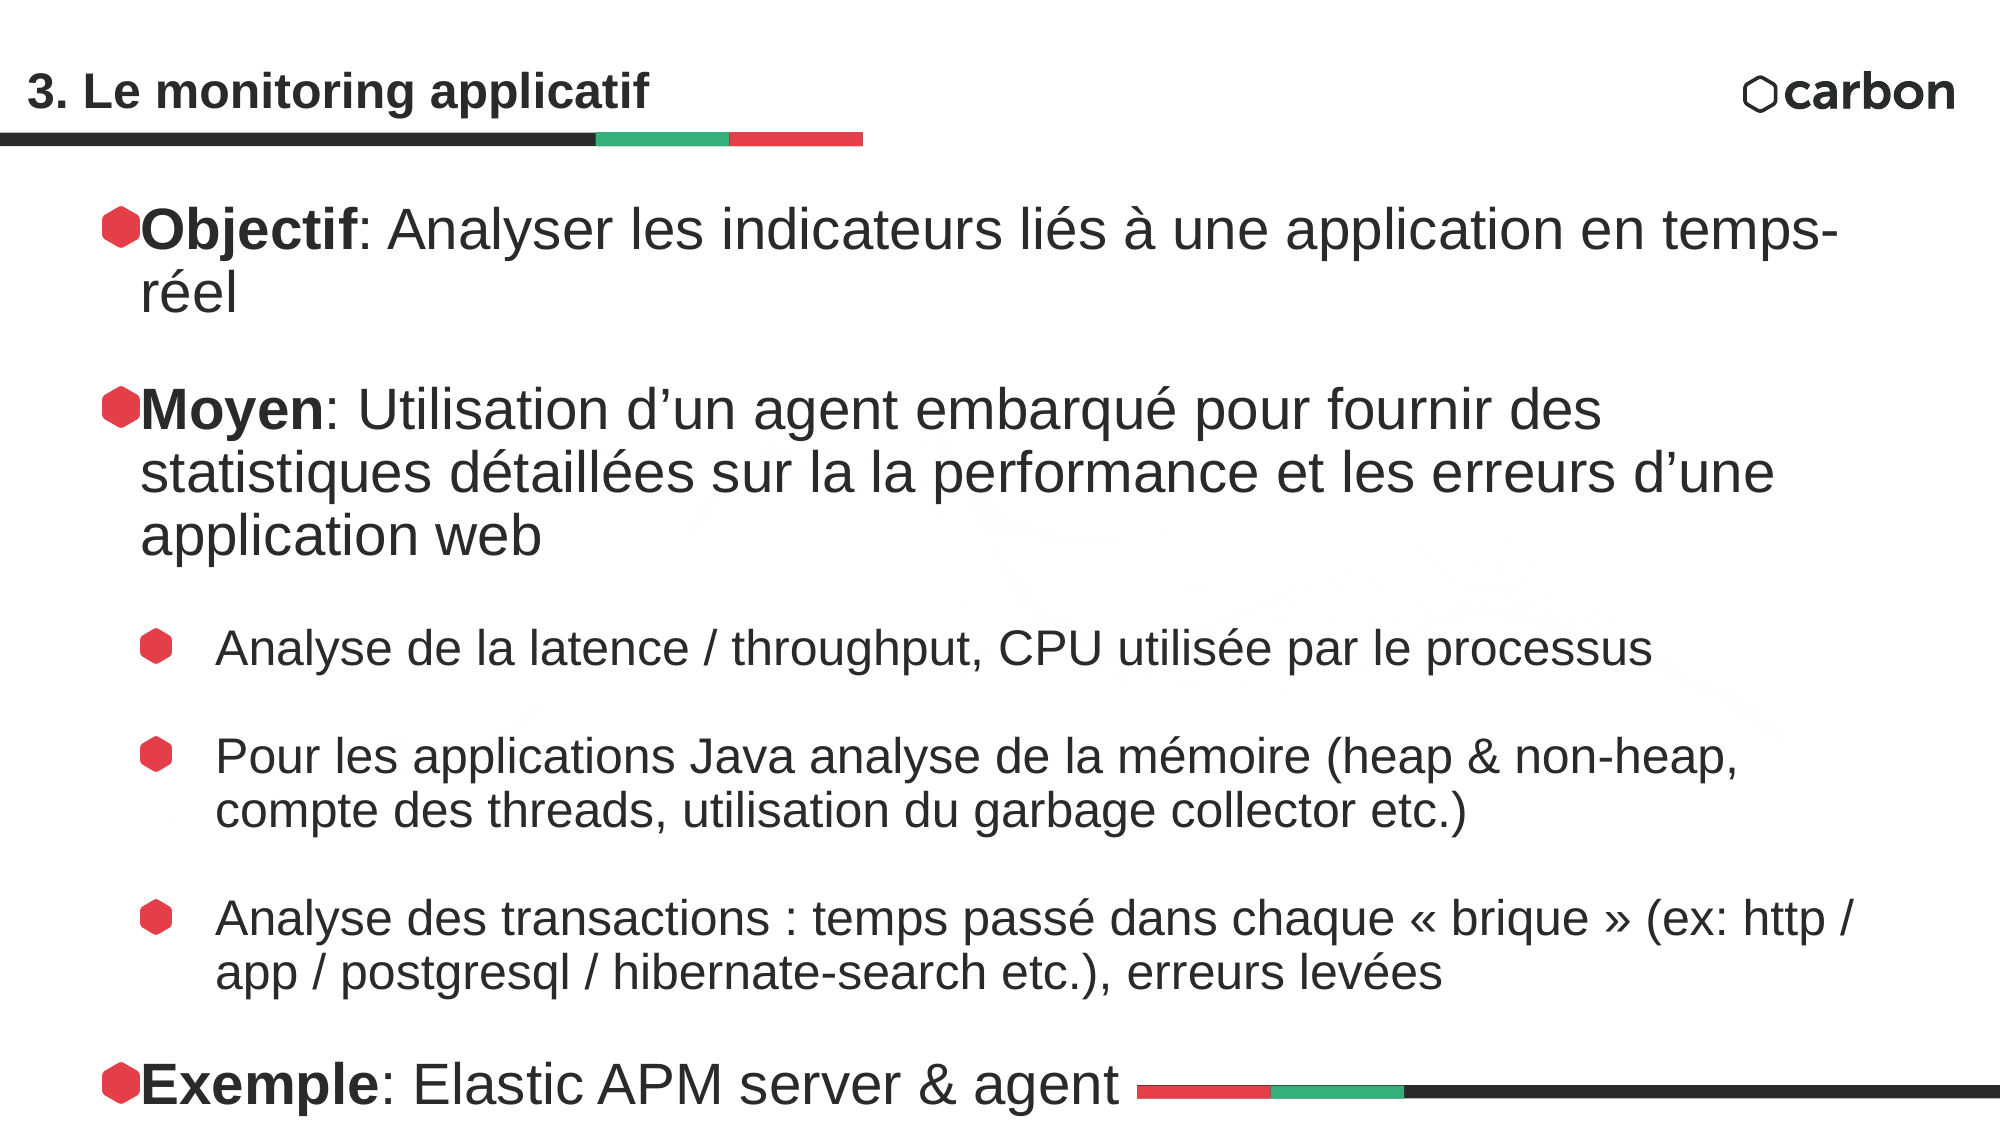

# 3. Le monitoring applicatif
Objectif: Analyser les indicateurs liés à une application en temps-réel
Moyen: Utilisation d’un agent embarqué pour fournir des statistiques détaillées sur la la performance et les erreurs d’une application web
Analyse de la latence / throughput, CPU utilisée par le processus
Pour les applications Java analyse de la mémoire (heap & non-heap, compte des threads, utilisation du garbage collector etc.)
Analyse des transactions : temps passé dans chaque « brique » (ex: http / app / postgresql / hibernate-search etc.), erreurs levées
Exemple: Elastic APM server & agent